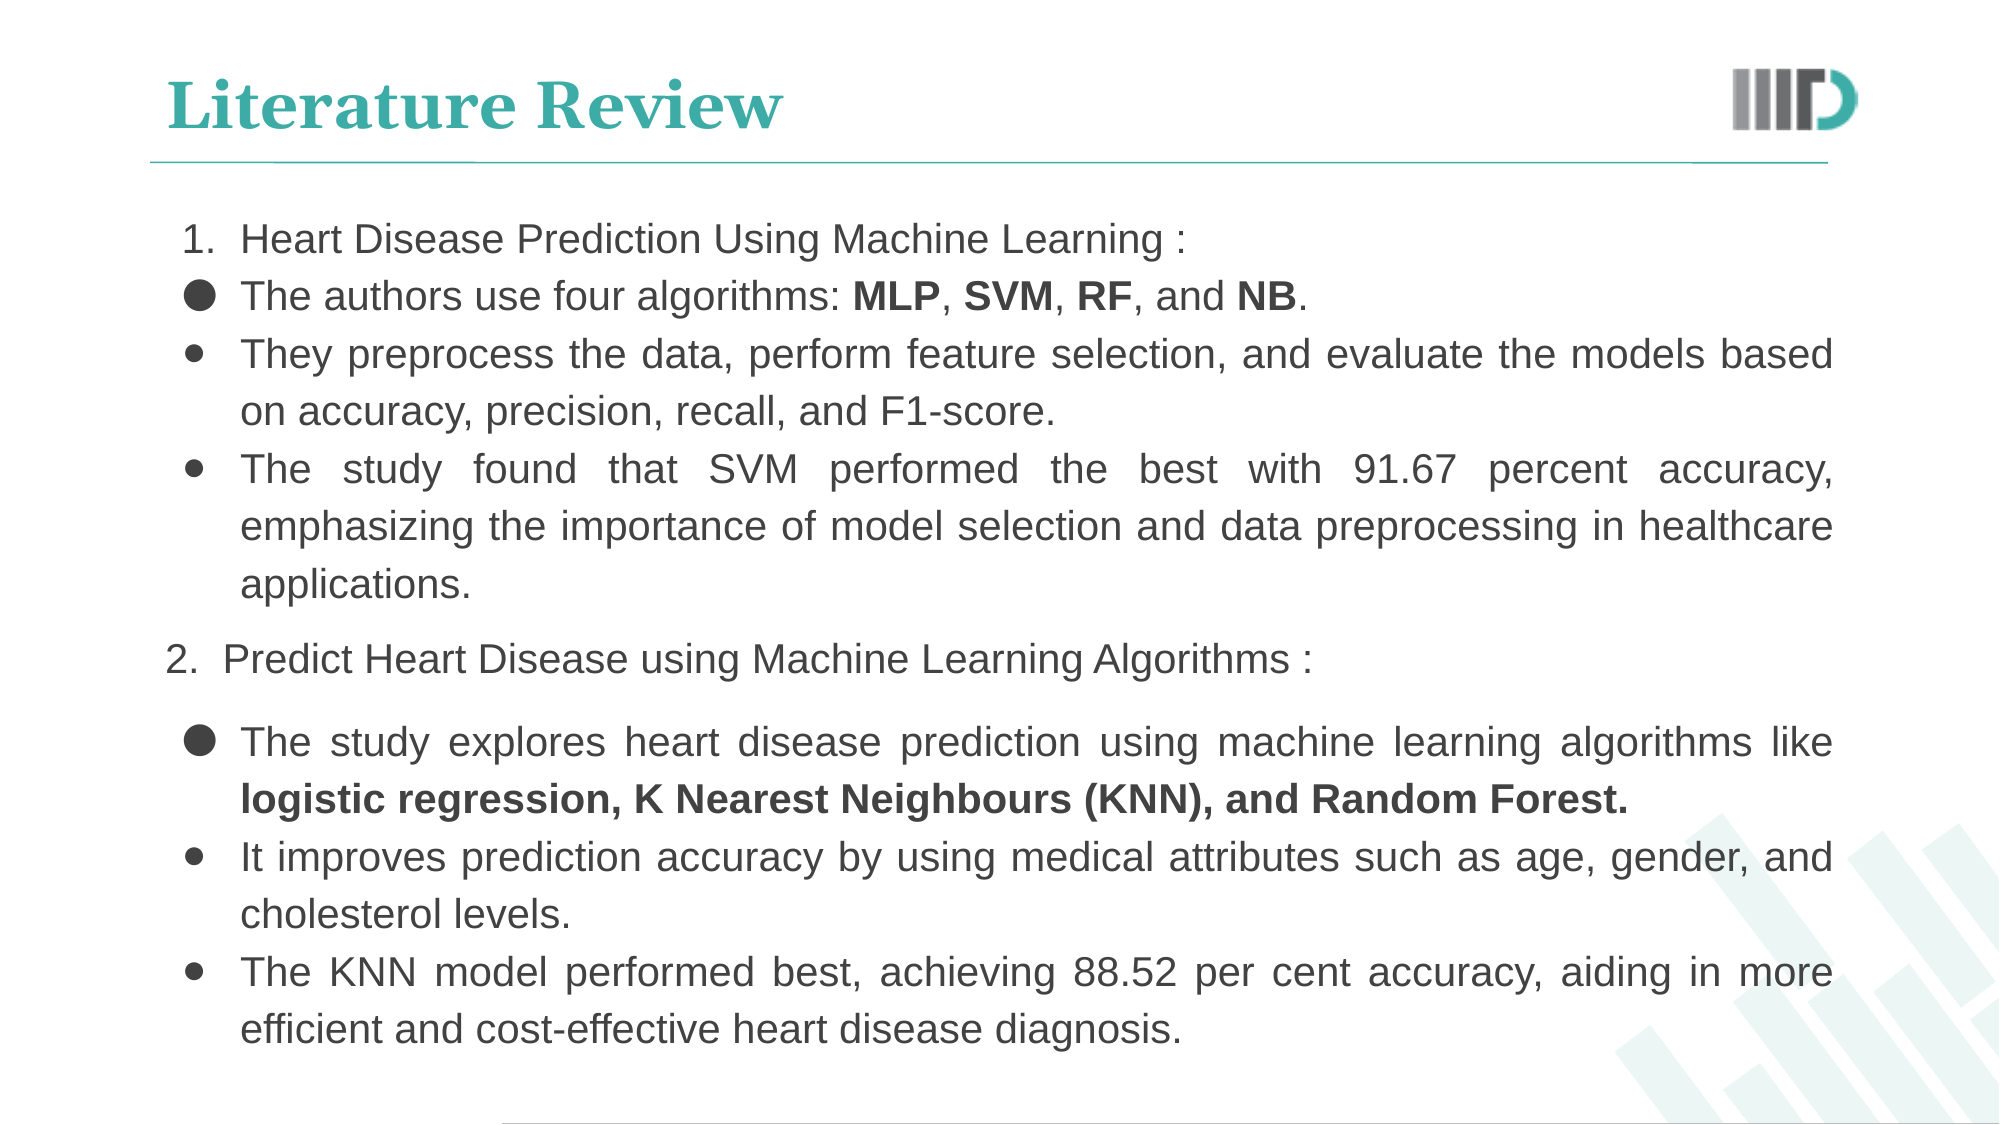

# Literature Review
Heart Disease Prediction Using Machine Learning :
The authors use four algorithms: MLP, SVM, RF, and NB.
They preprocess the data, perform feature selection, and evaluate the models based on accuracy, precision, recall, and F1-score.
The study found that SVM performed the best with 91.67 percent accuracy, emphasizing the importance of model selection and data preprocessing in healthcare applications.

2.  Predict Heart Disease using Machine Learning Algorithms :
The study explores heart disease prediction using machine learning algorithms like logistic regression, K Nearest Neighbours (KNN), and Random Forest.
It improves prediction accuracy by using medical attributes such as age, gender, and cholesterol levels.
The KNN model performed best, achieving 88.52 per cent accuracy, aiding in more efficient and cost-effective heart disease diagnosis.